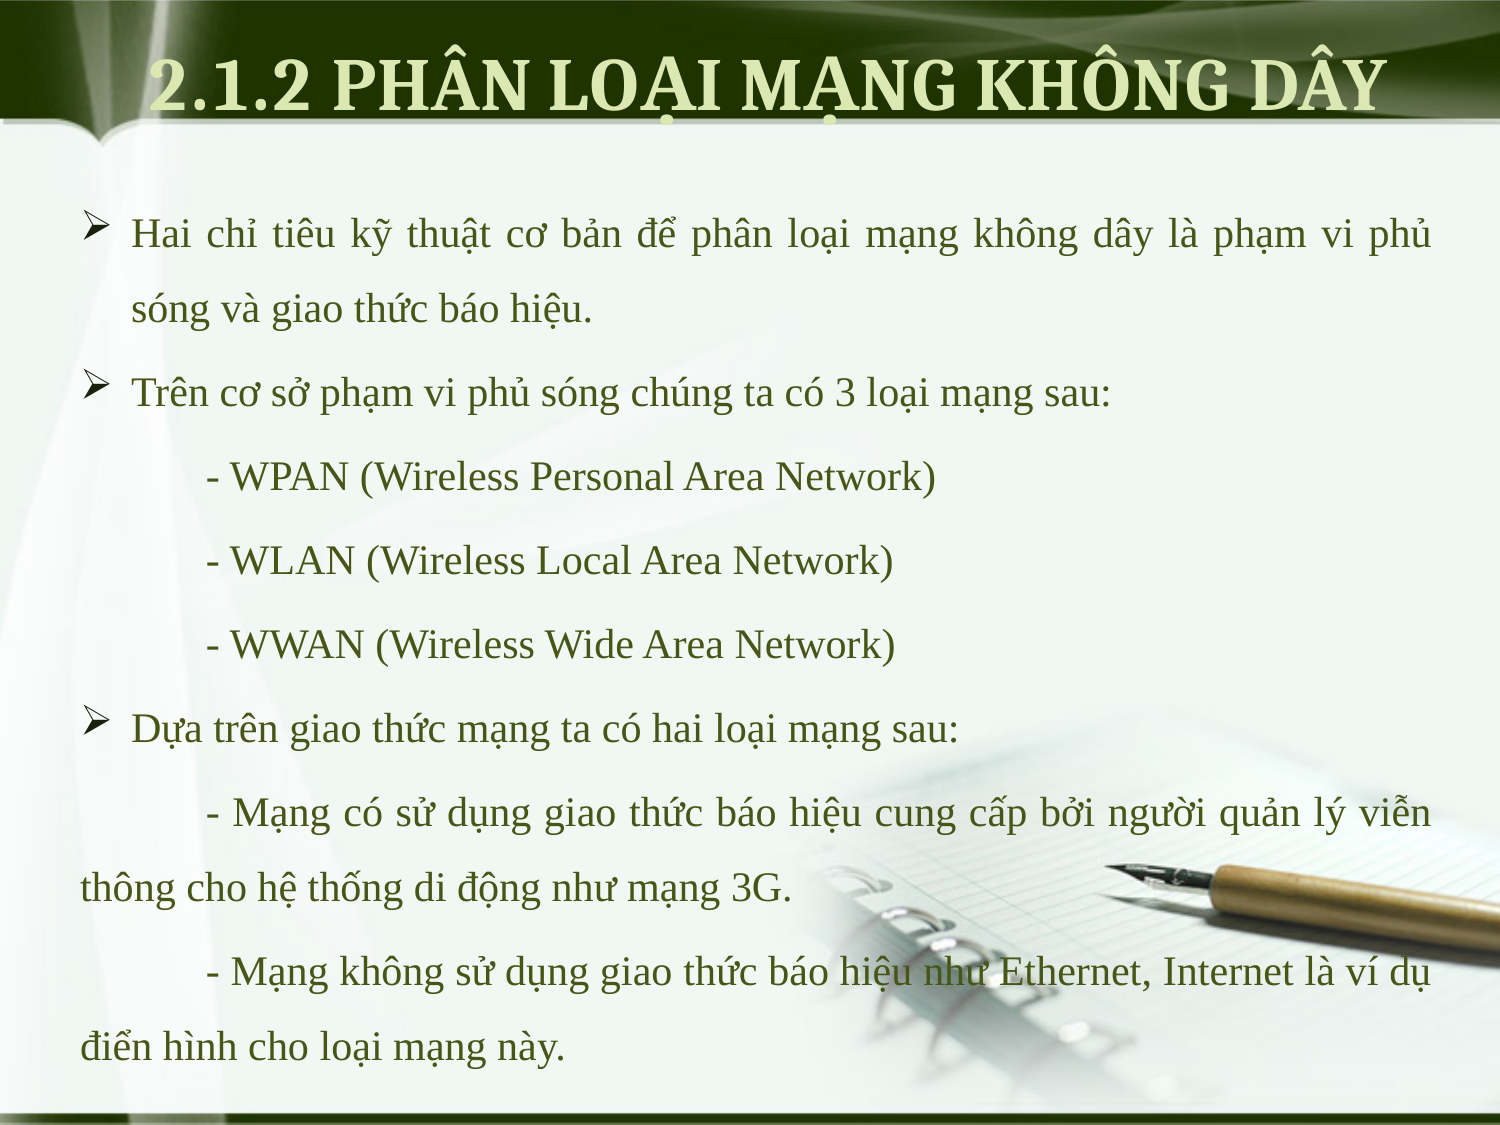

# 2.1.2 PHÂN LOẠI MẠNG KHÔNG DÂY
Hai chỉ tiêu kỹ thuật cơ bản để phân loại mạng không dây là phạm vi phủ sóng và giao thức báo hiệu.
Trên cơ sở phạm vi phủ sóng chúng ta có 3 loại mạng sau:
	- WPAN (Wireless Personal Area Network)
	- WLAN (Wireless Local Area Network)
	- WWAN (Wireless Wide Area Network)
Dựa trên giao thức mạng ta có hai loại mạng sau:
	- Mạng có sử dụng giao thức báo hiệu cung cấp bởi người quản lý viễn thông cho hệ thống di động như mạng 3G.
	- Mạng không sử dụng giao thức báo hiệu như Ethernet, Internet là ví dụ điển hình cho loại mạng này.